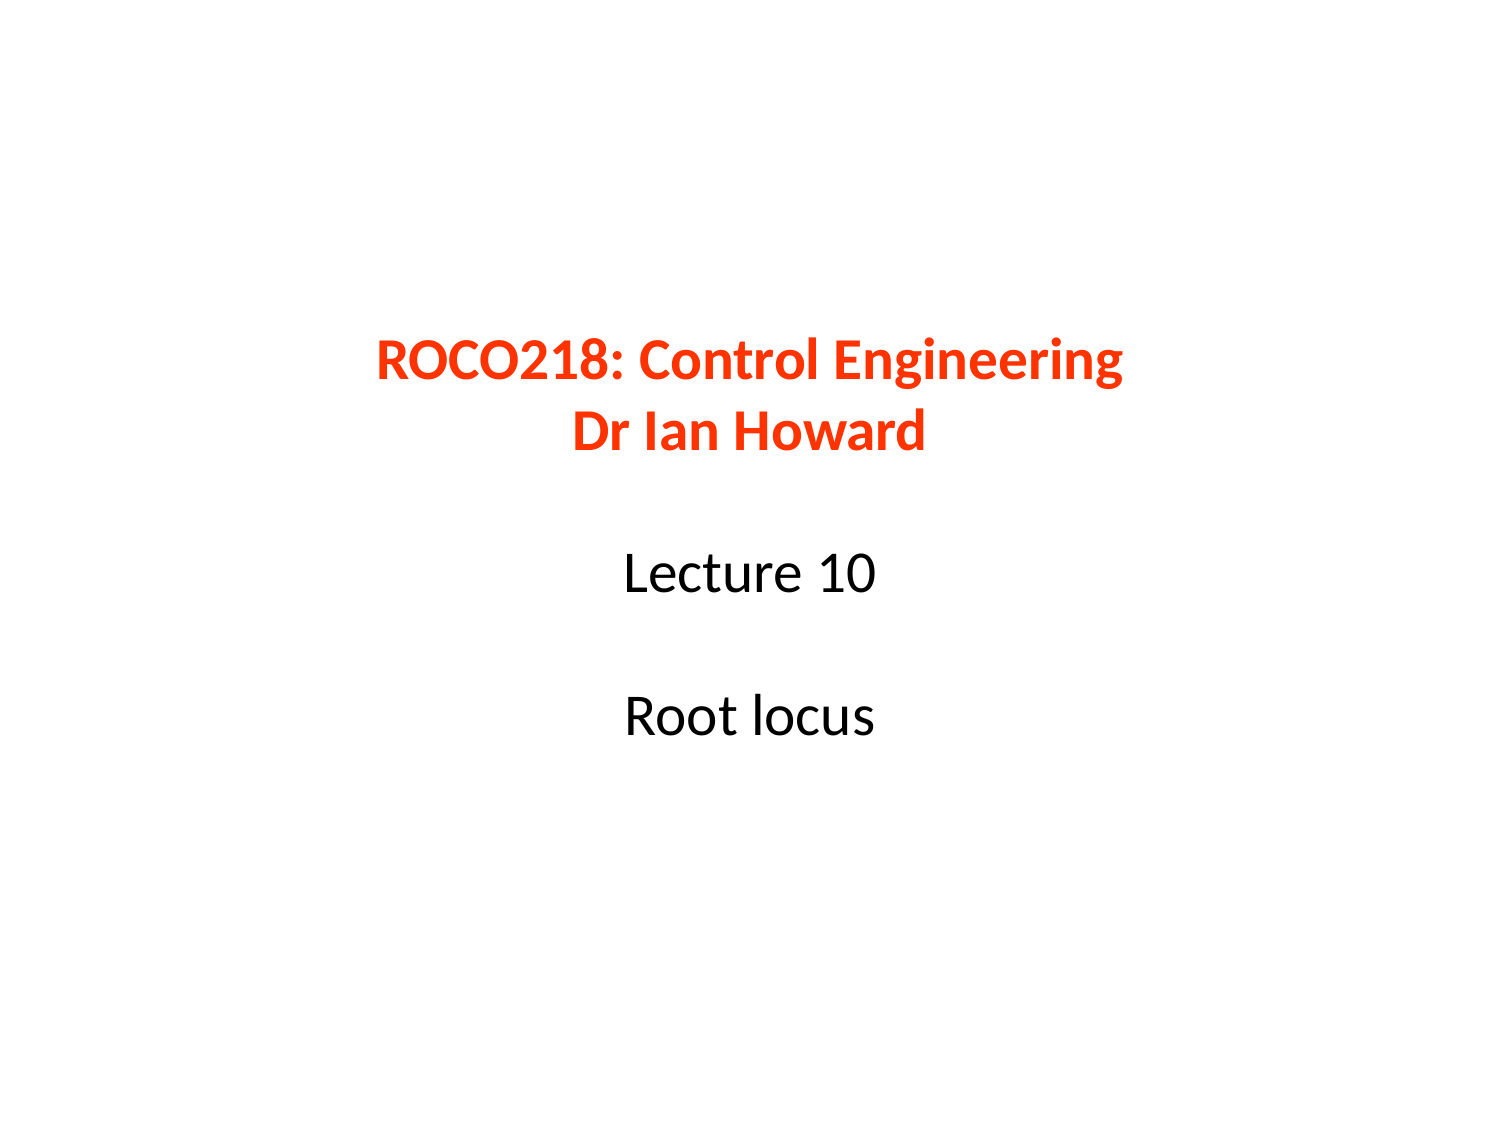

# ROCO218: Control Engineering Dr Ian Howard Lecture 10 Root locus